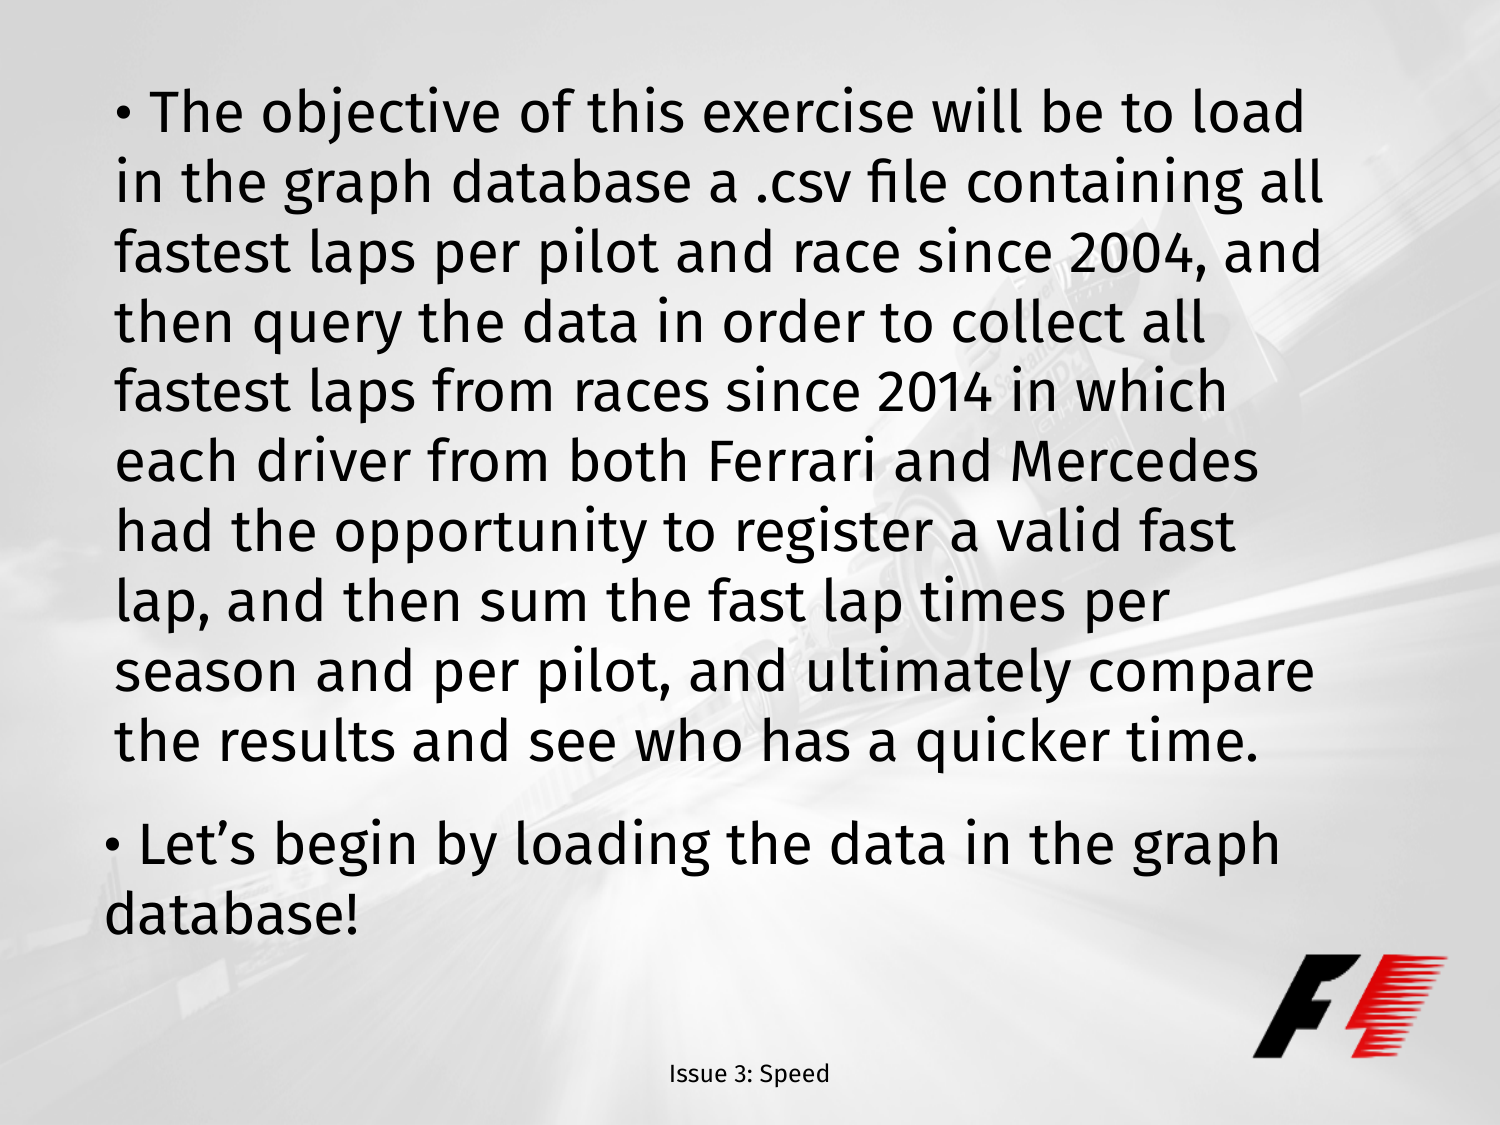

• The objective of this exercise will be to load in the graph database a .csv file containing all fastest laps per pilot and race since 2004, and then query the data in order to collect all fastest laps from races since 2014 in which each driver from both Ferrari and Mercedes had the opportunity to register a valid fast lap, and then sum the fast lap times per season and per pilot, and ultimately compare the results and see who has a quicker time.
• Let’s begin by loading the data in the graph database!
Issue 3: Speed